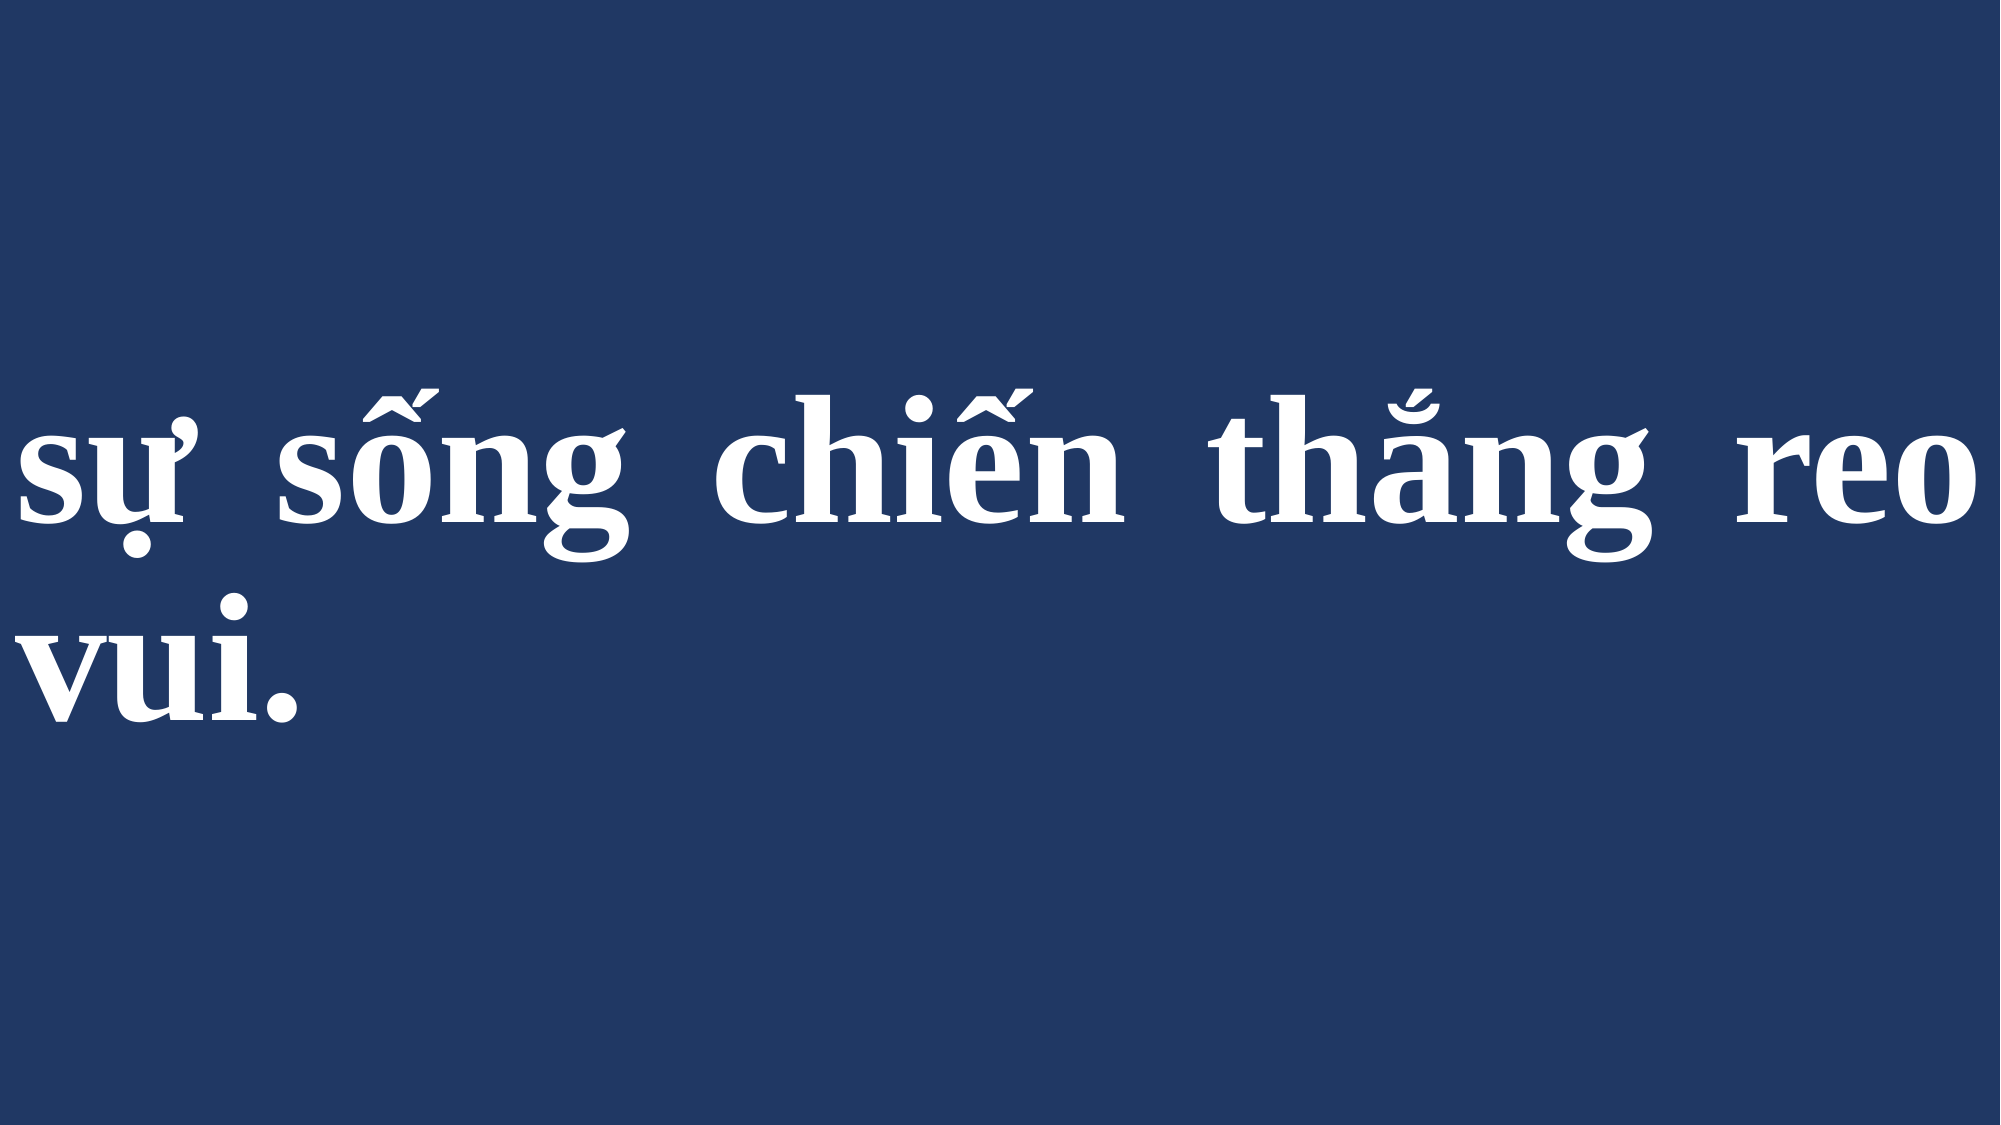

# sự sống chiến thắng reo vui.